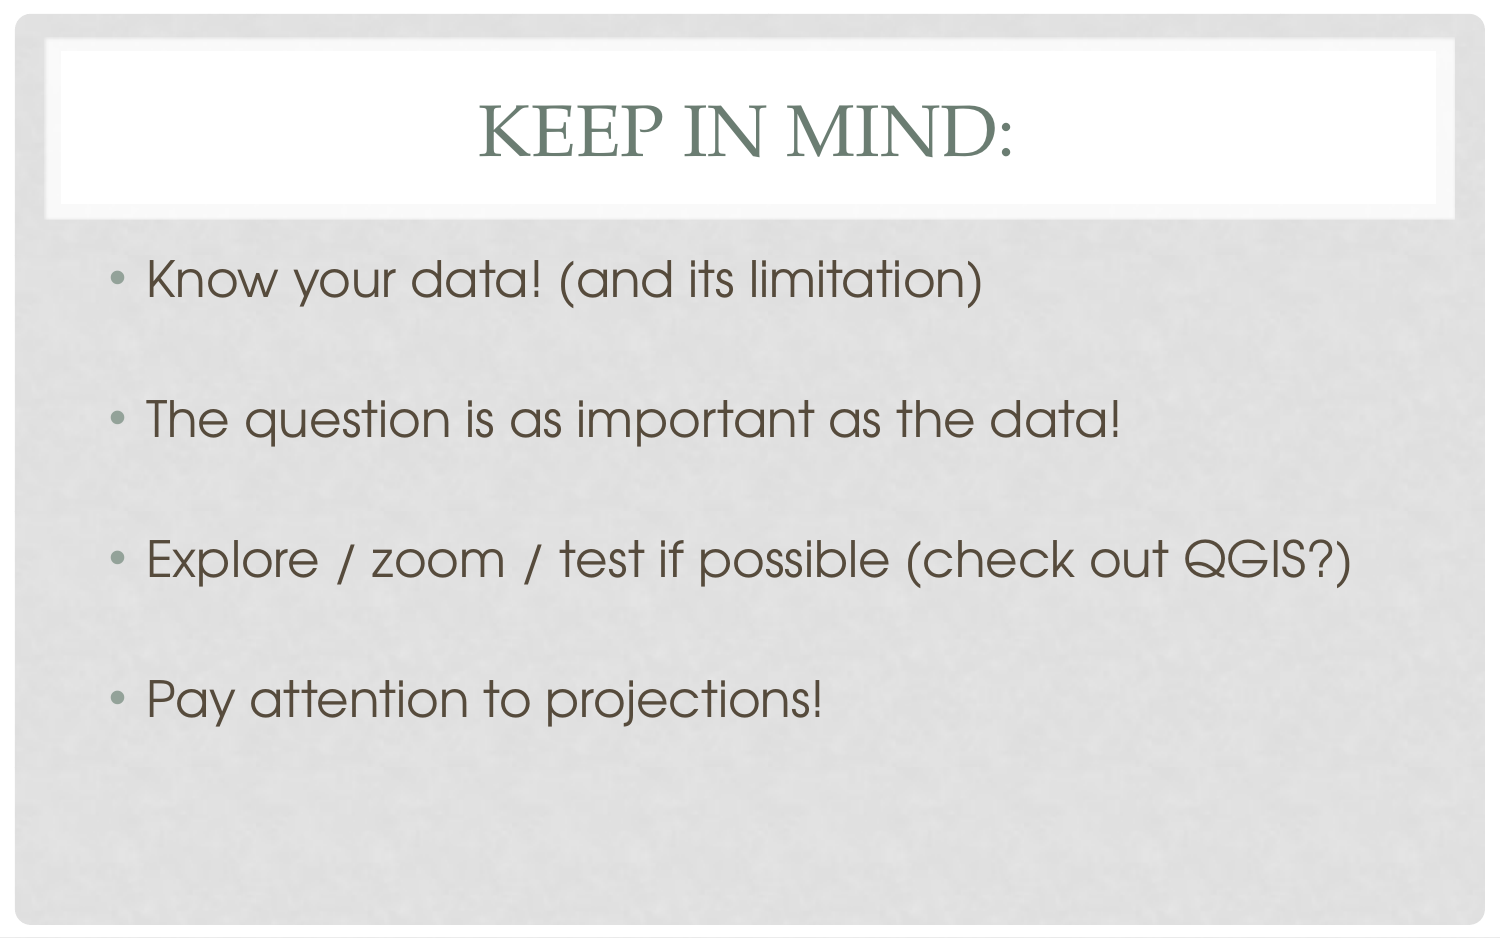

# Keep in mind:
Know your data! (and its limitation)

The question is as important as the data!

Explore / zoom / test if possible (check out QGIS?)

Pay attention to projections!